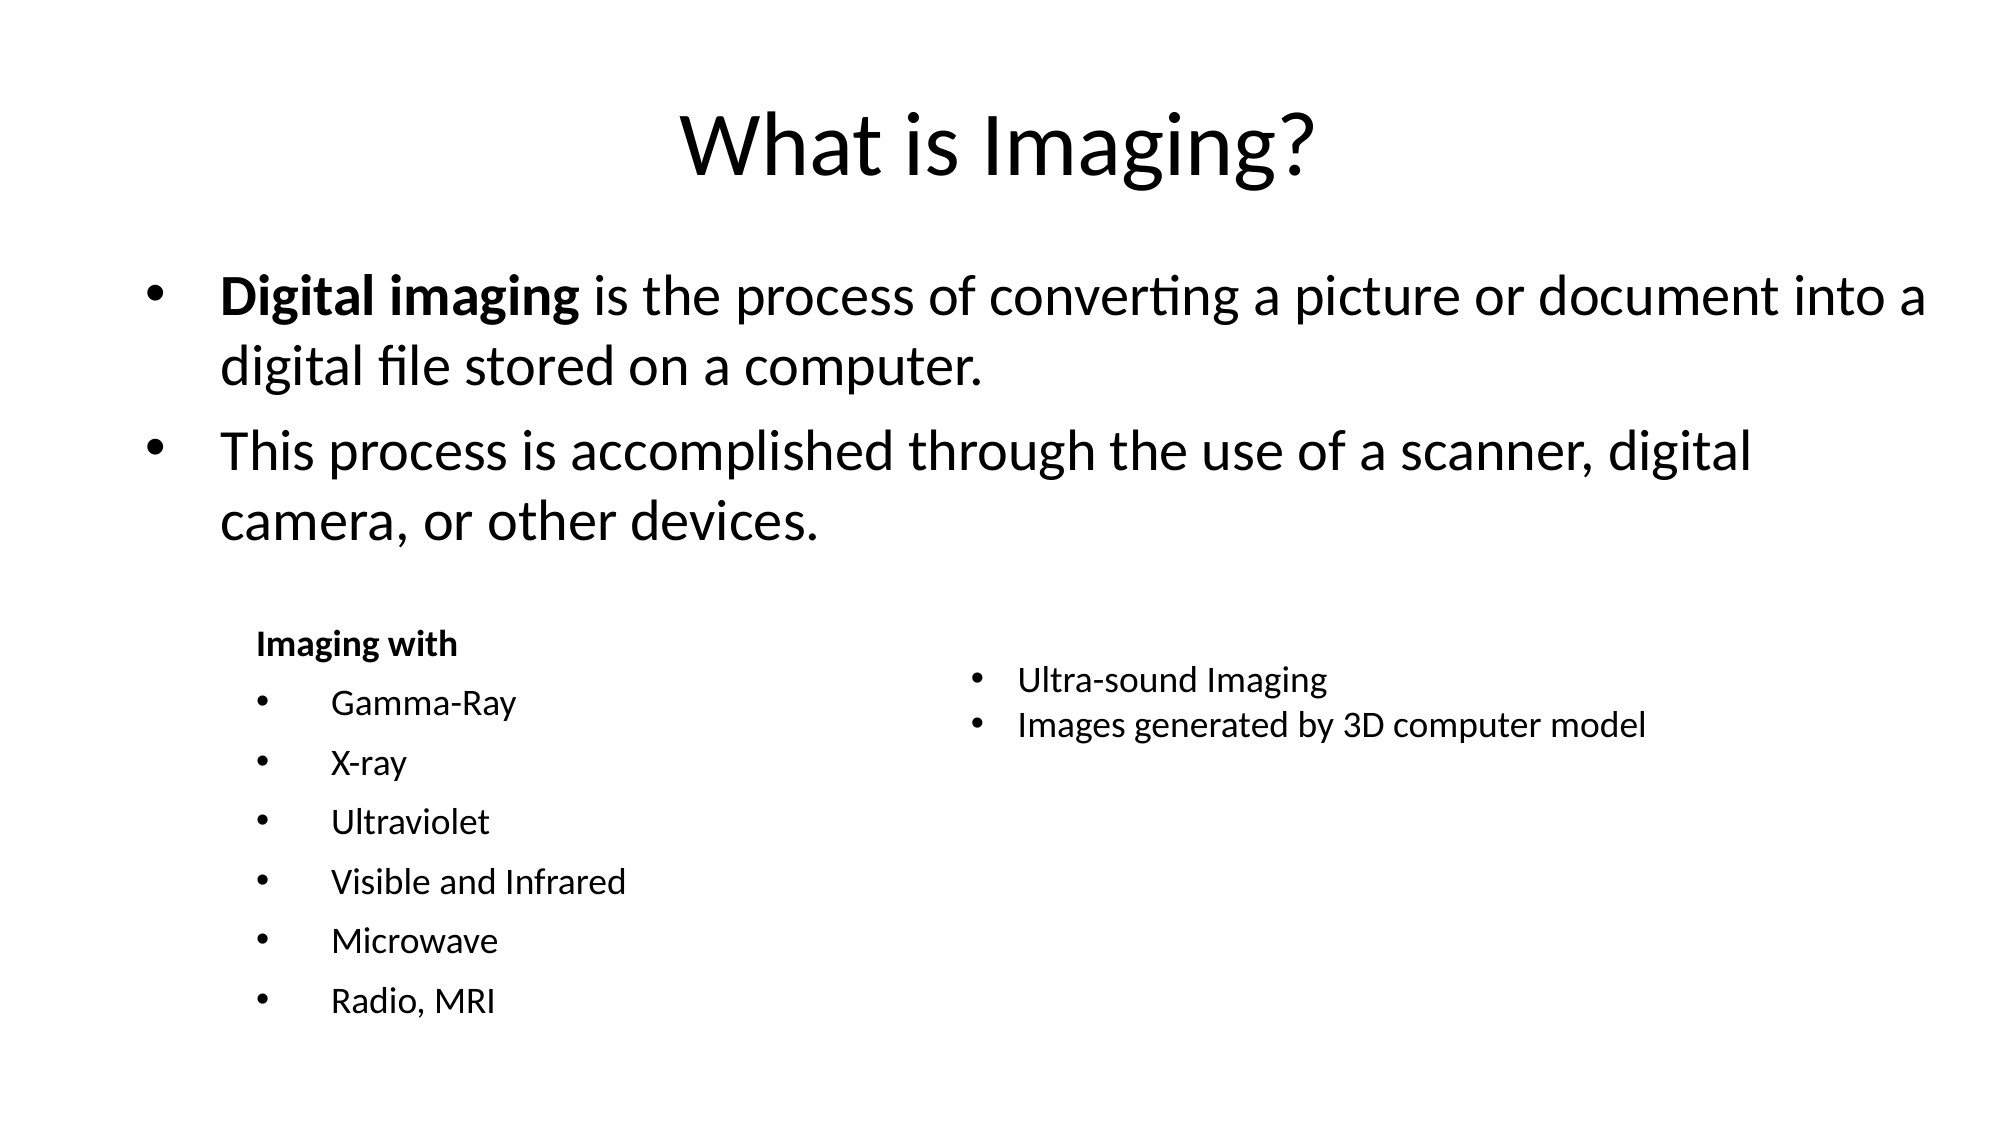

What is Imaging?
Digital imaging is the process of converting a picture or document into a digital file stored on a computer.
This process is accomplished through the use of a scanner, digital camera, or other devices.

Imaging with
Gamma-Ray
X-ray
Ultraviolet
Visible and Infrared
Microwave
Radio, MRI

Ultra-sound Imaging
Images generated by 3D computer model